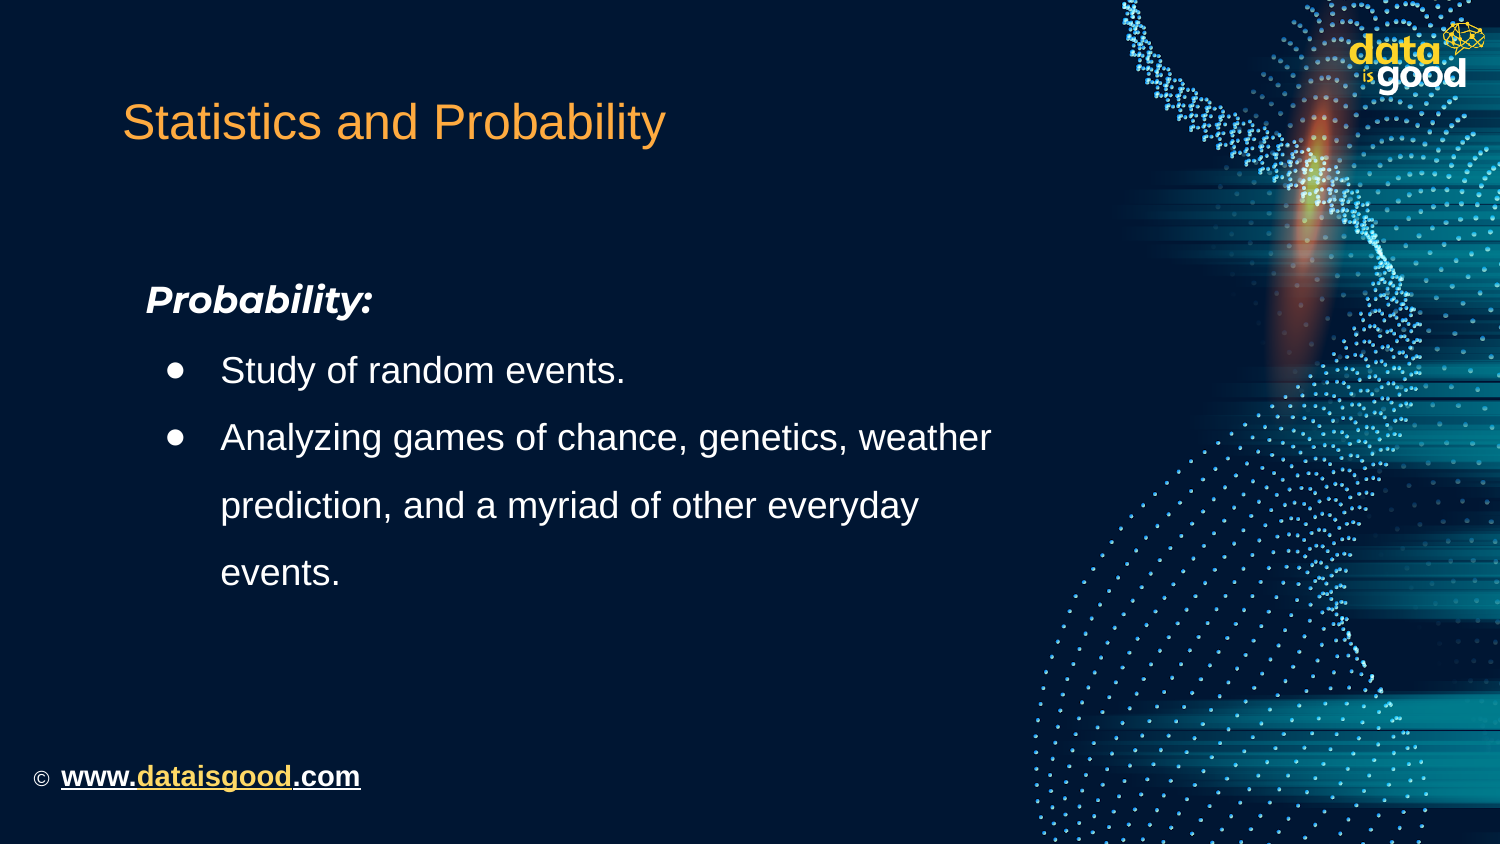

# Statistics and Probability
Probability:
Study of random events.
Analyzing games of chance, genetics, weather prediction, and a myriad of other everyday events.